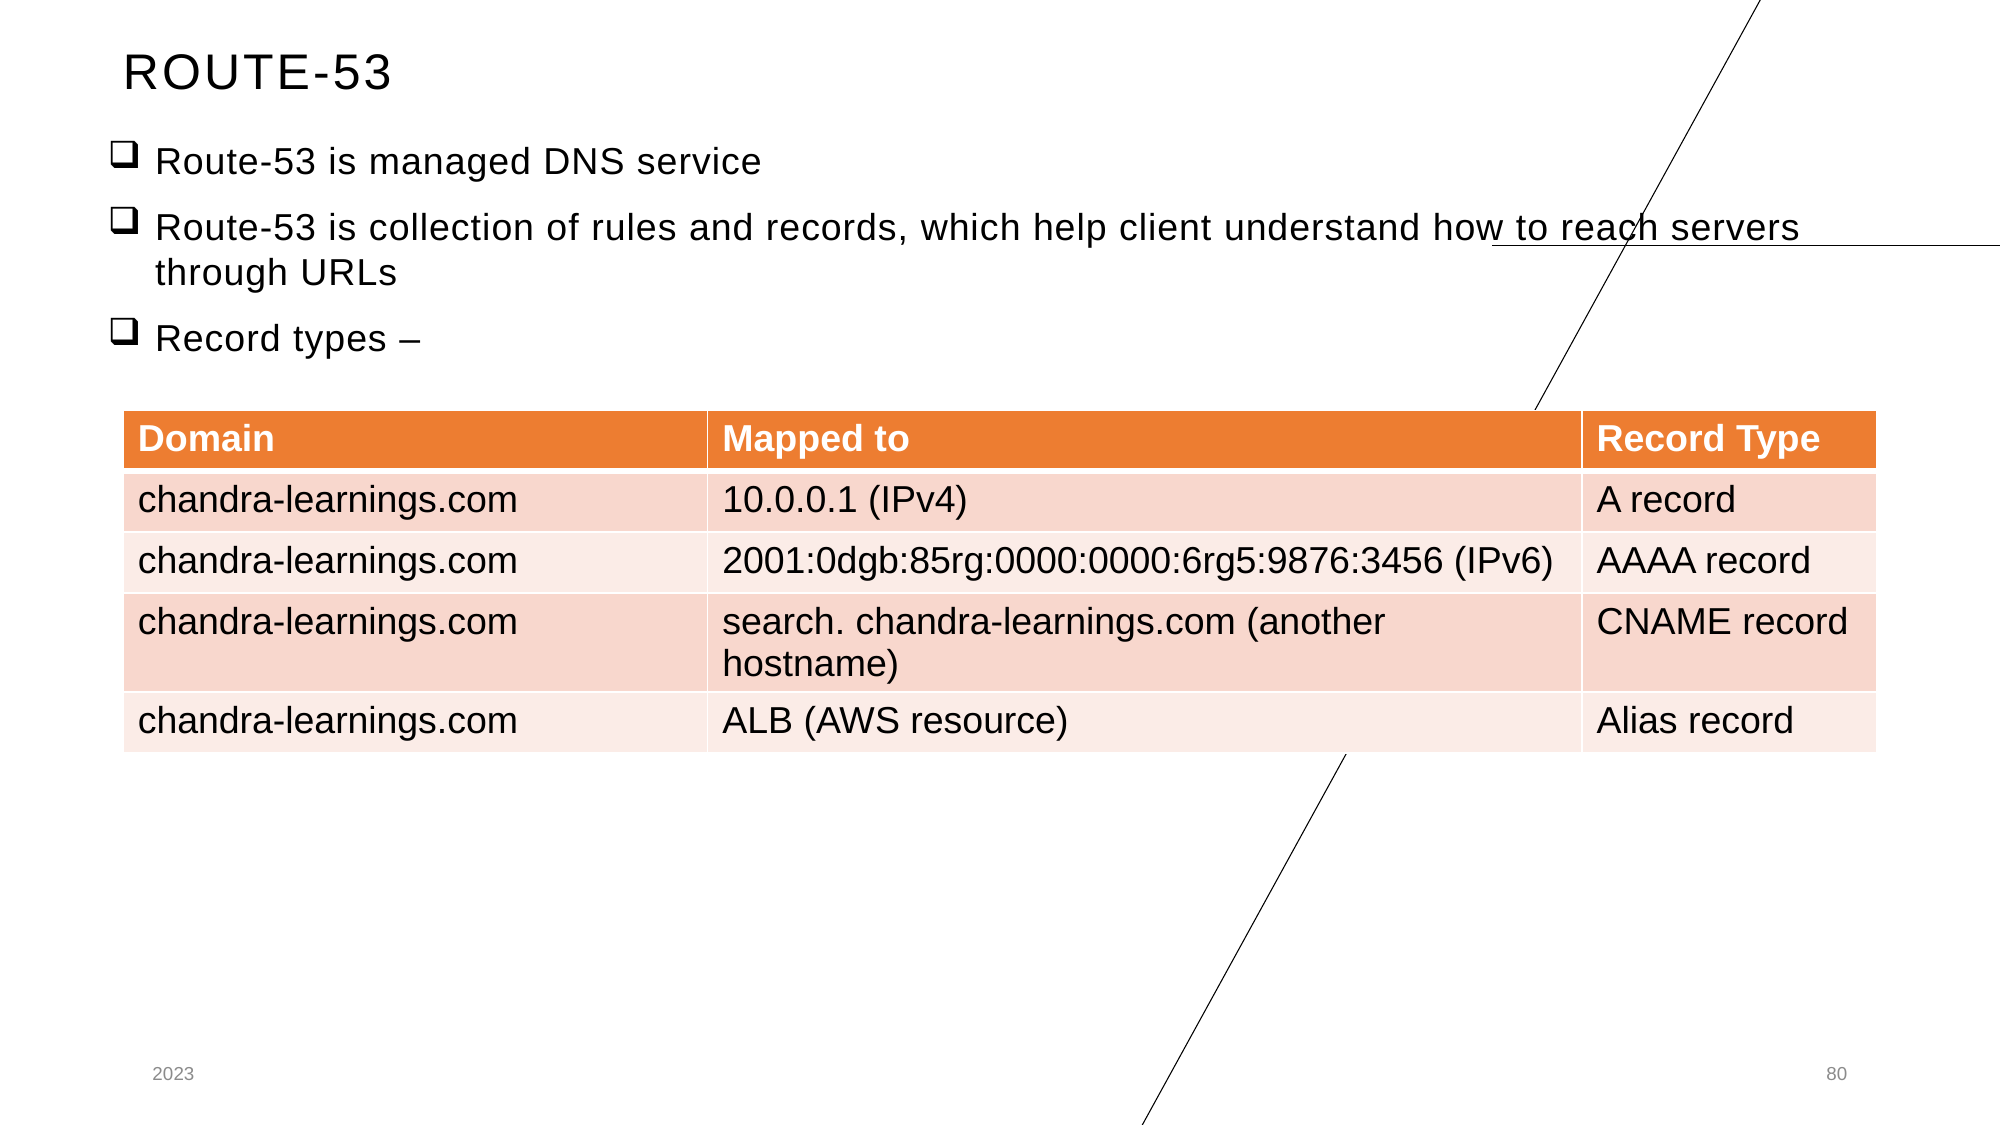

# Route-53
Route-53 is managed DNS service
Route-53 is collection of rules and records, which help client understand how to reach servers through URLs
Record types –

| Domain | Mapped to | Record Type |
| --- | --- | --- |
| chandra-learnings.com | 10.0.0.1 (IPv4) | A record |
| chandra-learnings.com | 2001:0dgb:85rg:0000:0000:6rg5:9876:3456 (IPv6) | AAAA record |
| chandra-learnings.com | search. chandra-learnings.com (another hostname) | CNAME record |
| chandra-learnings.com | ALB (AWS resource) | Alias record |
2023
80